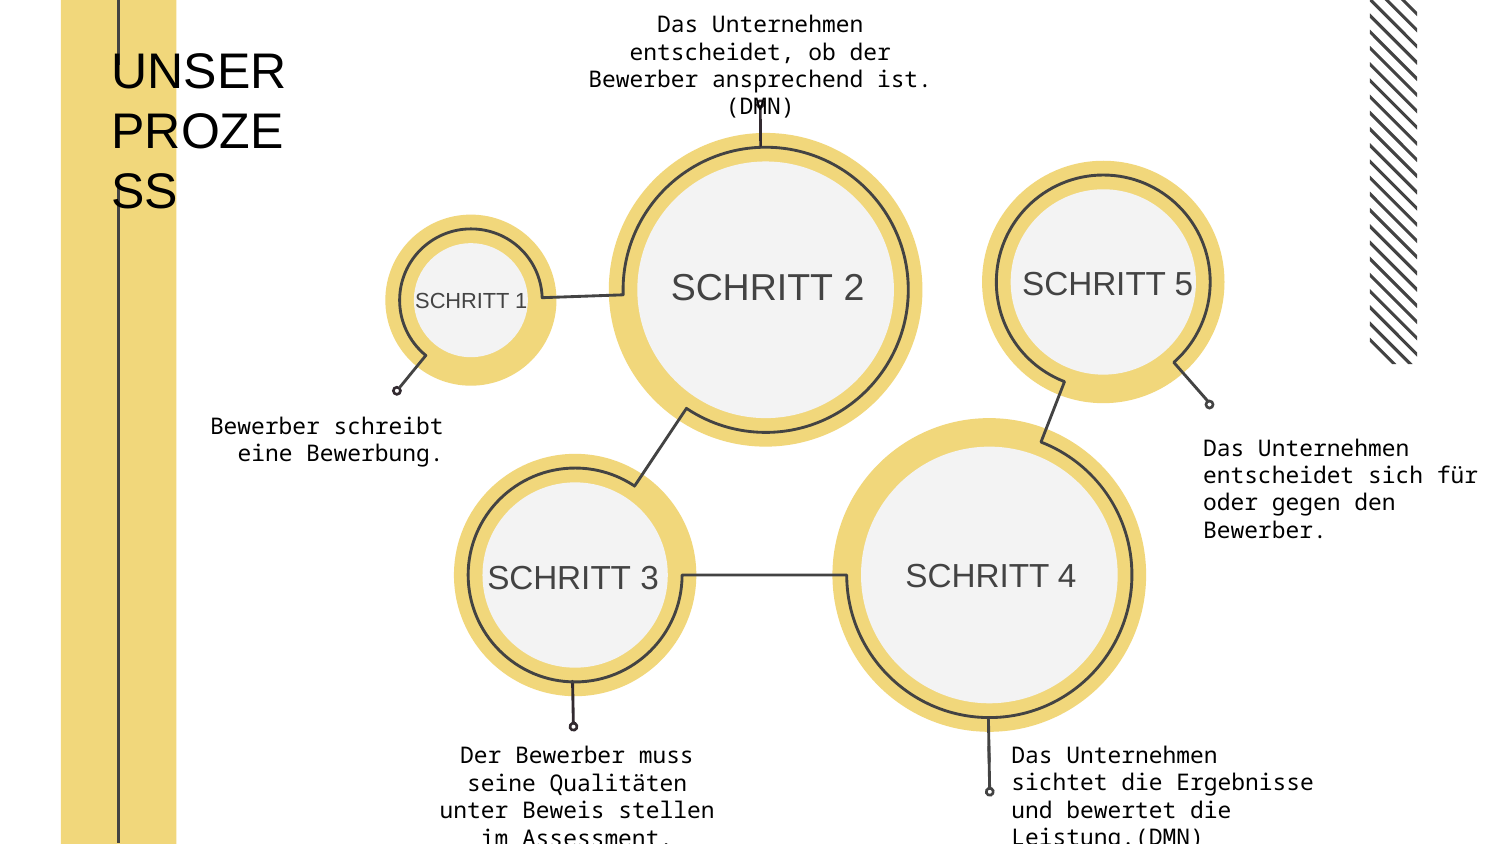

Das Unternehmen entscheidet, ob der Bewerber ansprechend ist.
(DMN)
# UNSER PROZESS

SCHRITT 2

SCHRITT 5

SCHRITT 1
Bewerber schreibt eine Bewerbung.

Das Unternehmen entscheidet sich für oder gegen den Bewerber.

SCHRITT 4

SCHRITT 3

Das Unternehmen sichtet die Ergebnisse und bewertet die Leistung.(DMN)
Der Bewerber muss seine Qualitäten unter Beweis stellen im Assessment.